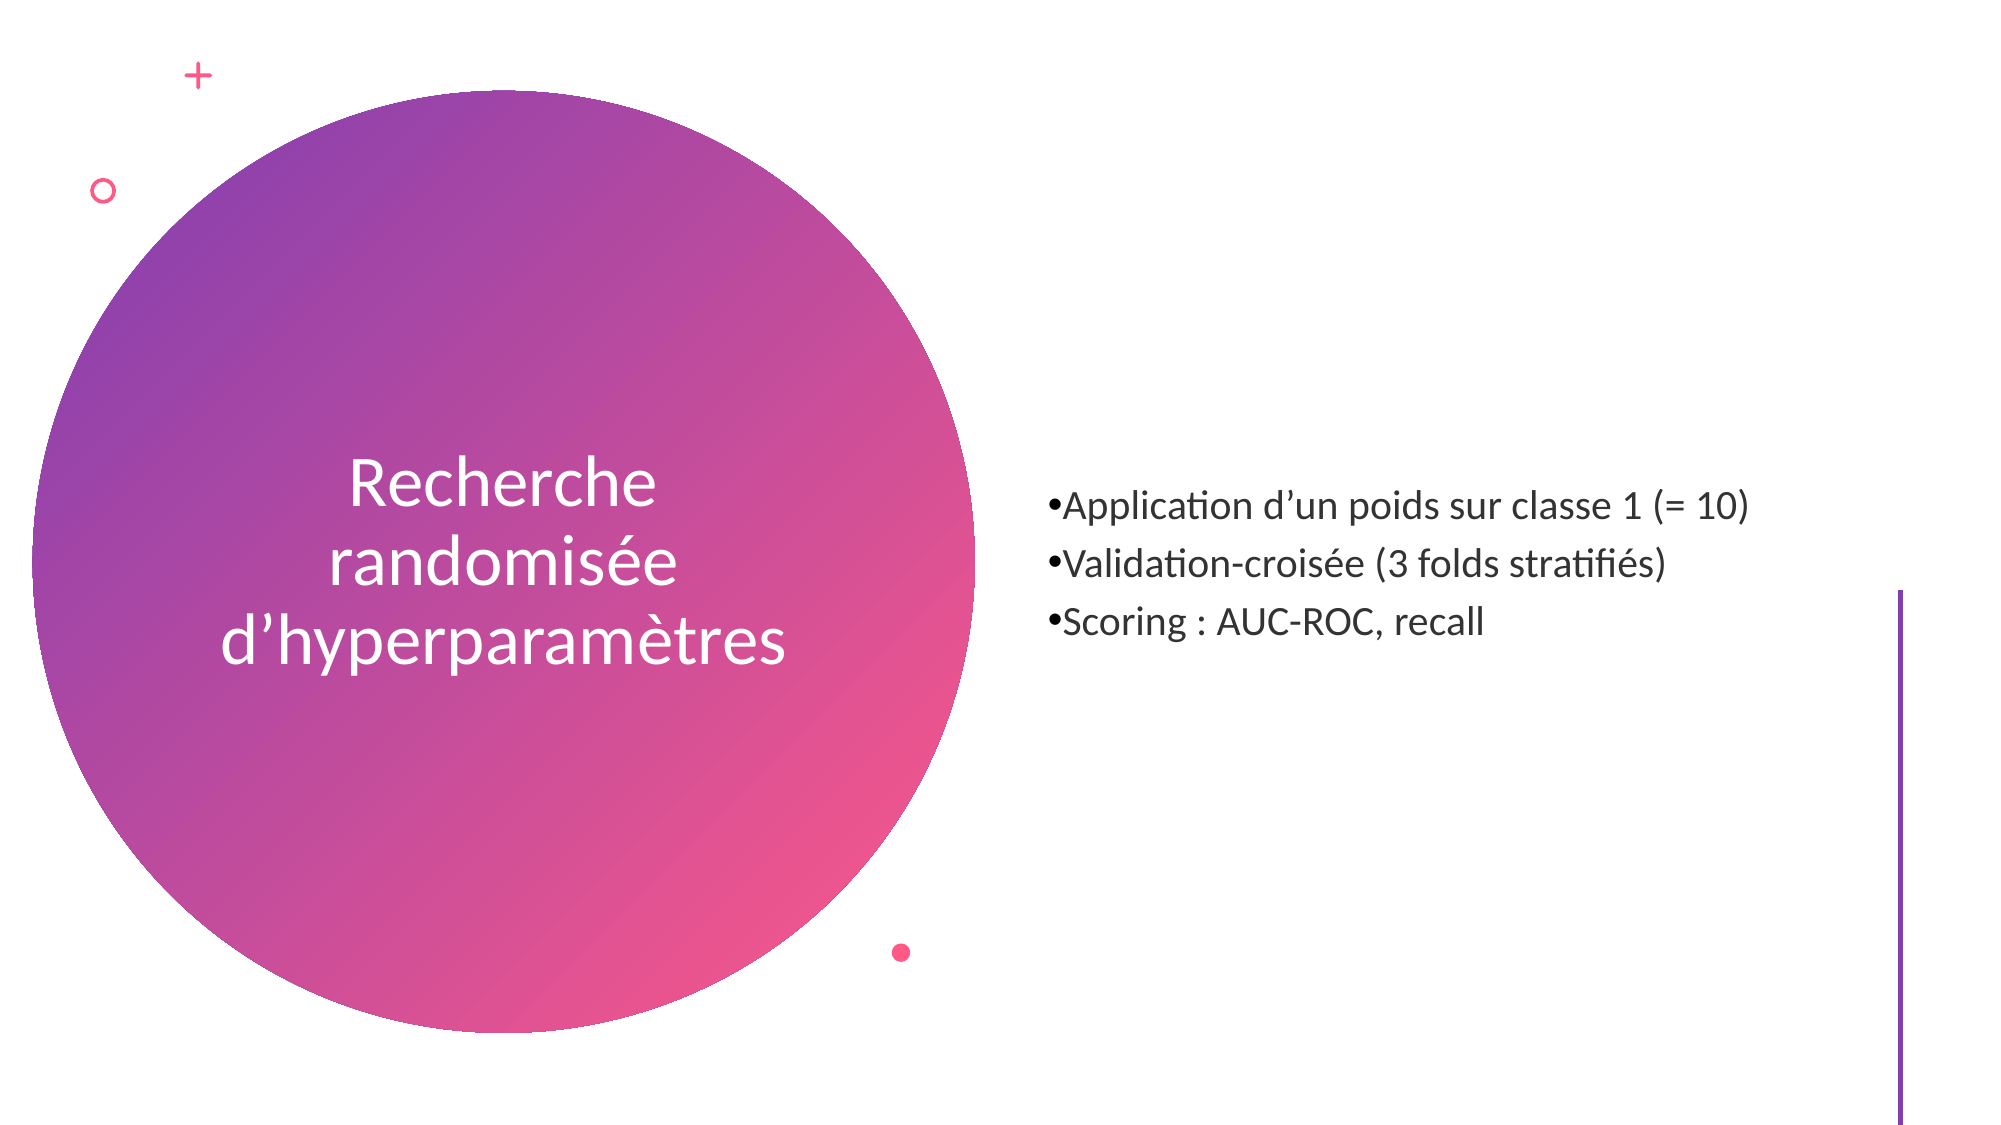

Application d’un poids sur classe 1 (= 10)
Validation-croisée (3 folds stratifiés)
Scoring : AUC-ROC, recall

# Recherche randomisée d’hyperparamètres